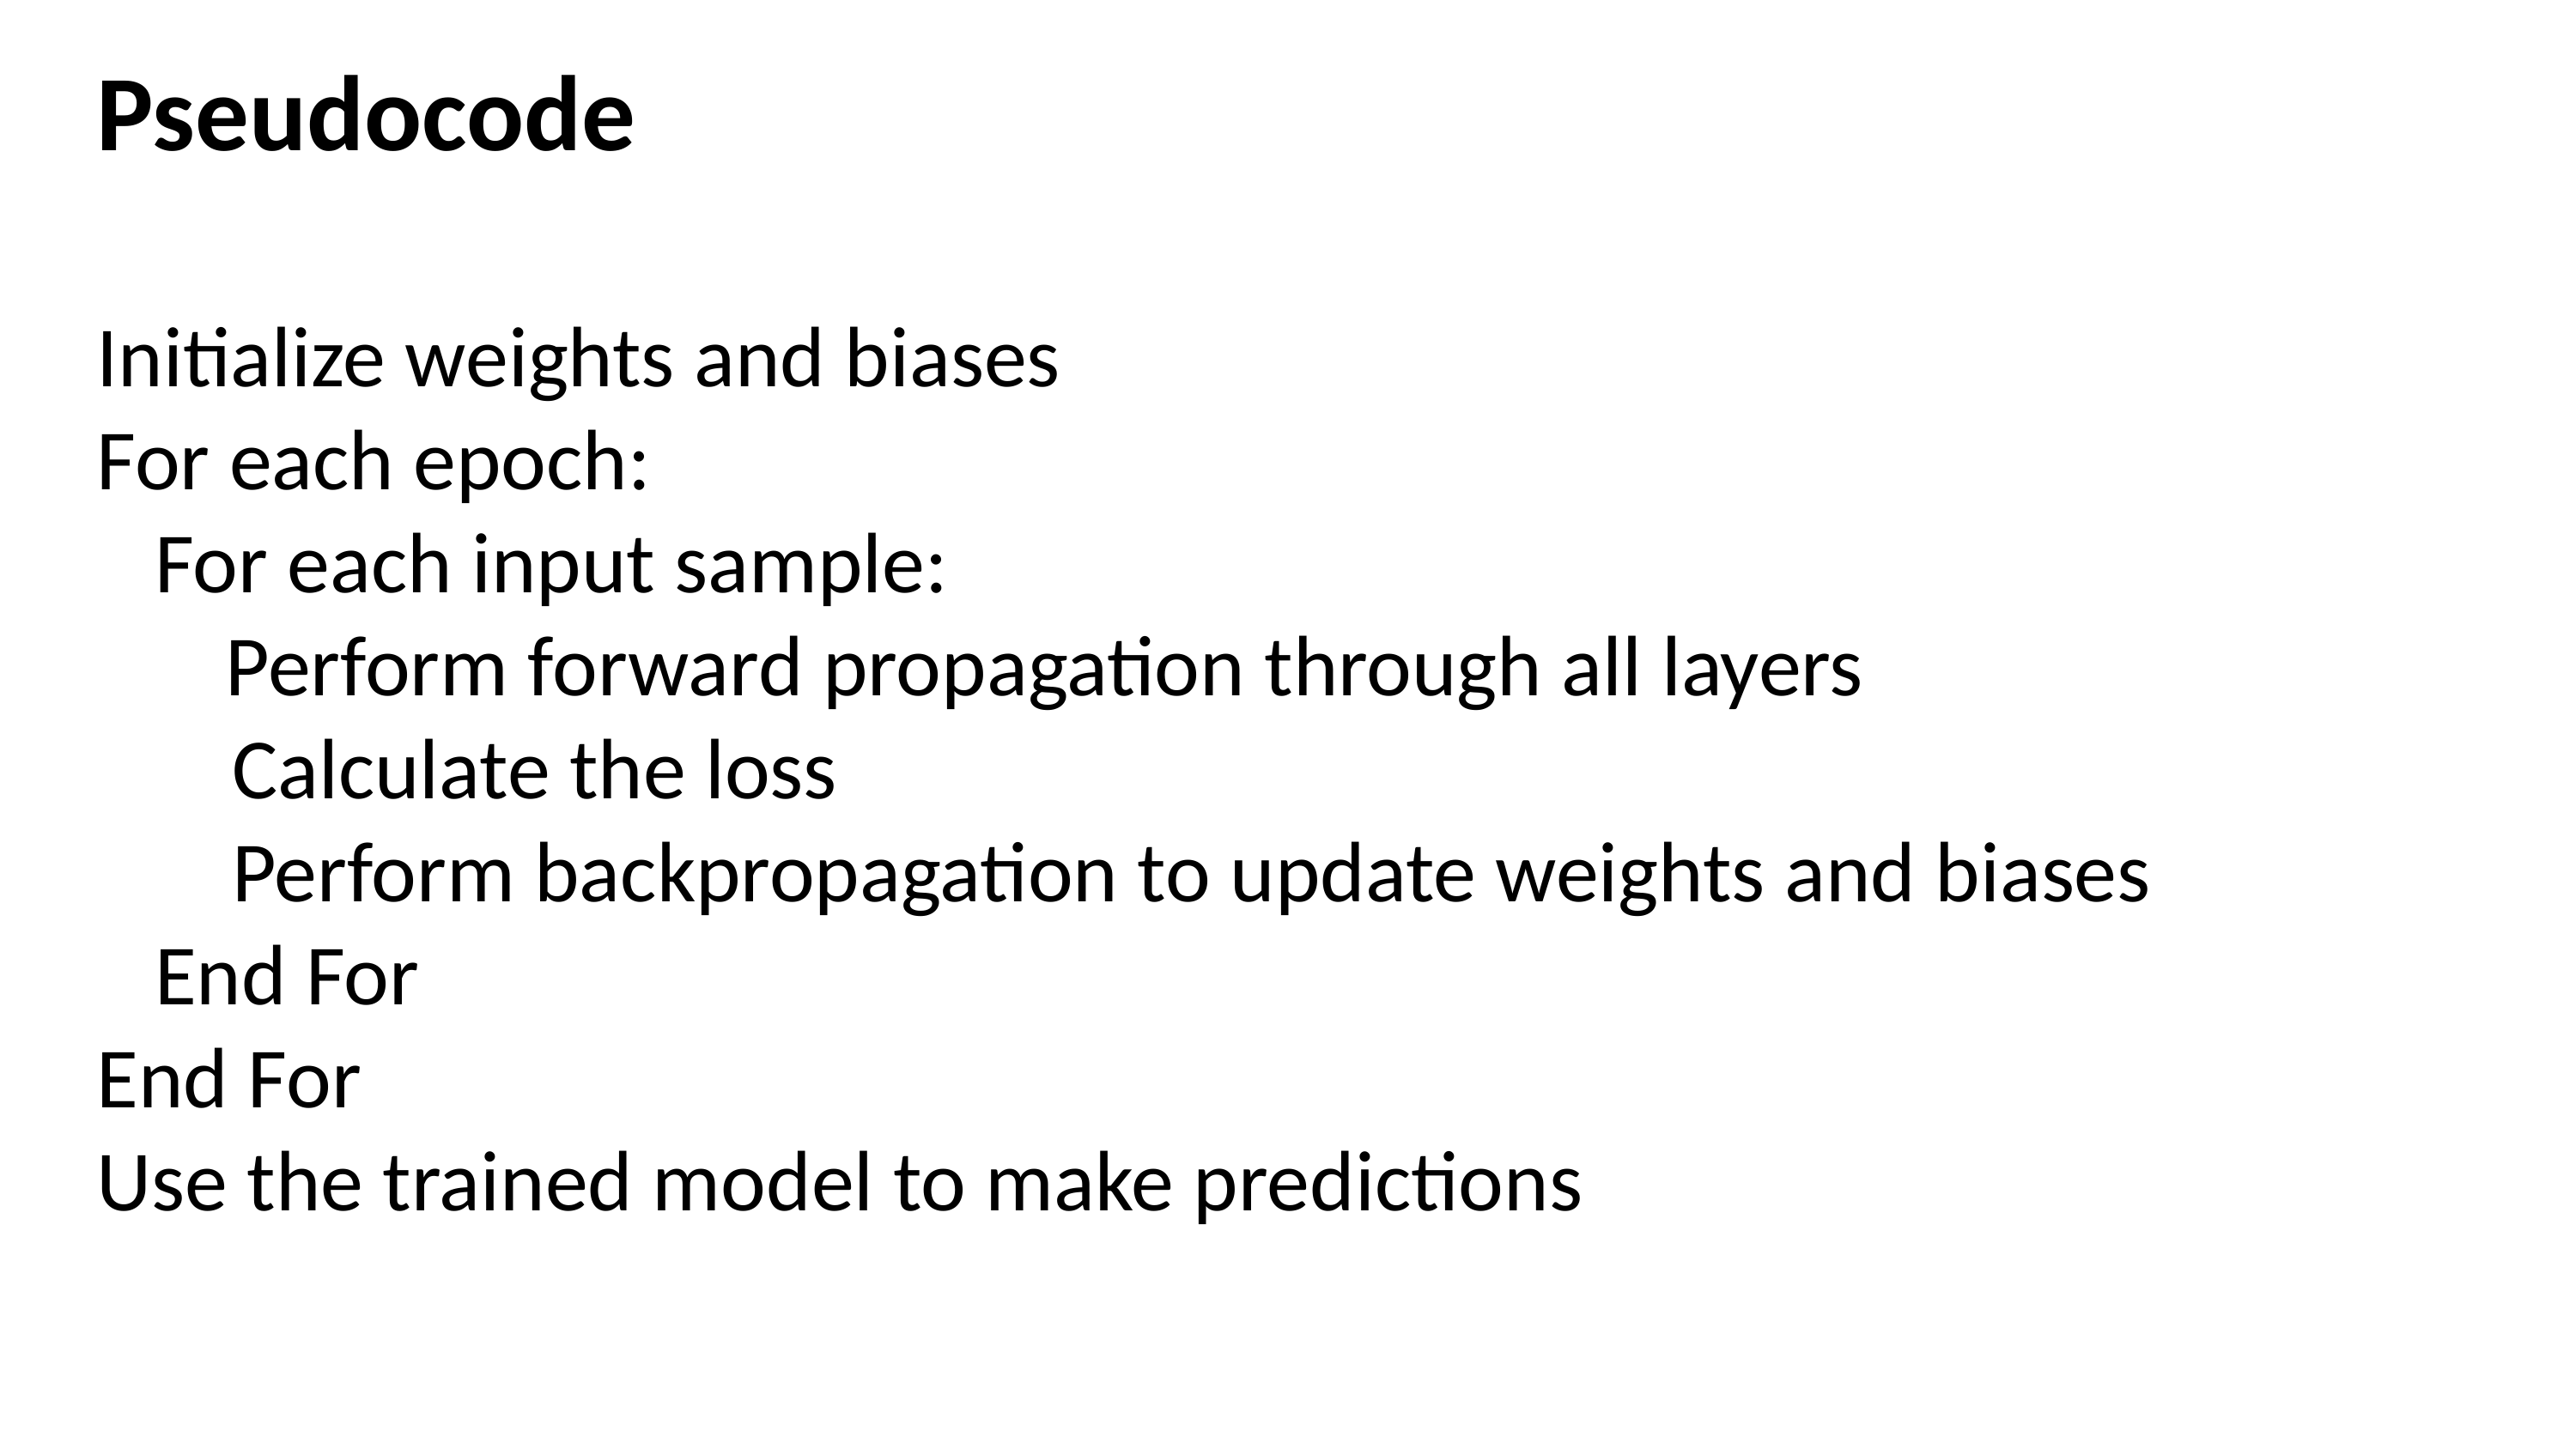

Pseudocode

Initialize weights and biases
For each epoch:
   For each input sample:
	Perform forward propagation through all layers
       Calculate the loss
       Perform backpropagation to update weights and biases
   End For
End For
Use the trained model to make predictions